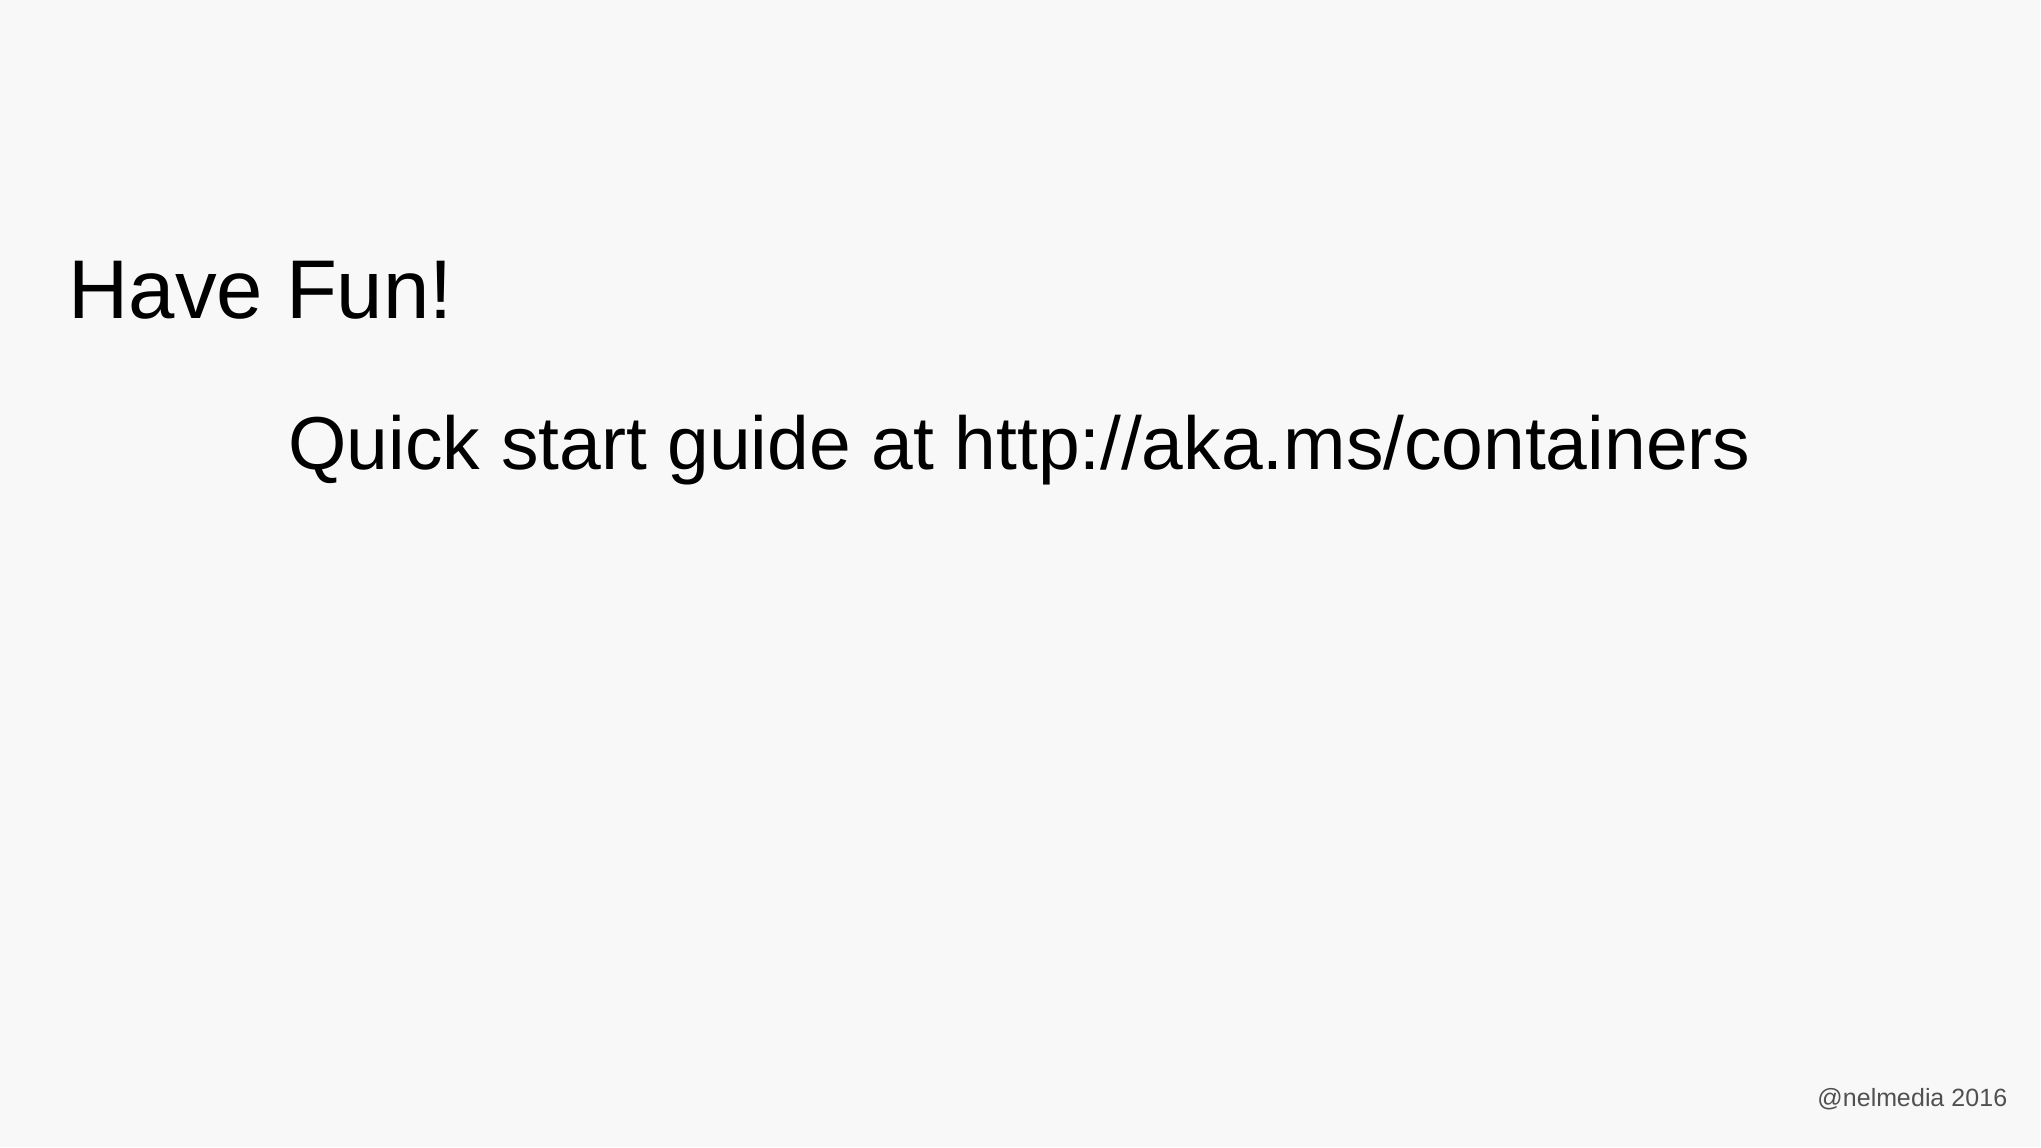

Have Fun!

Quick start guide at http://aka.ms/containers